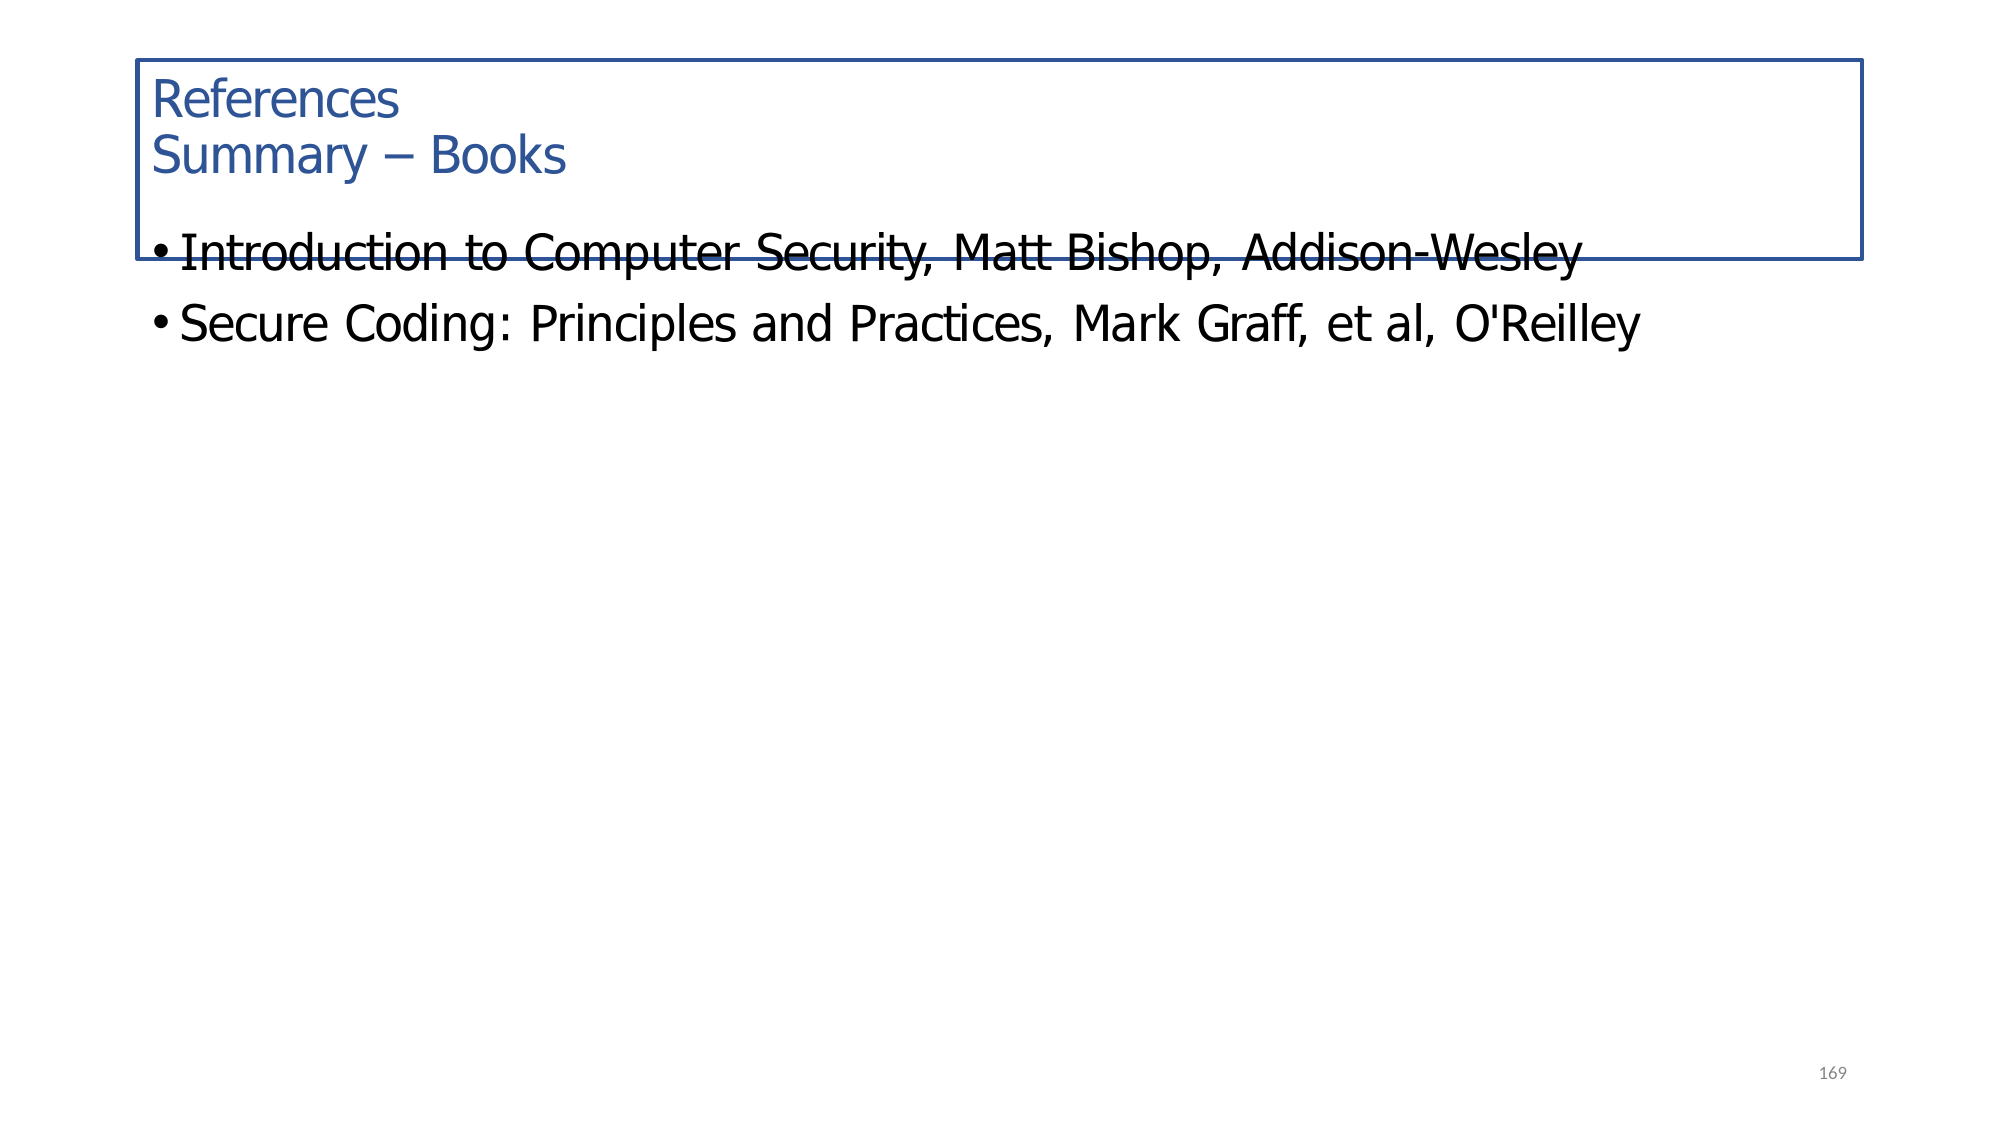

# References  Summary – Books
Introduction to Computer Security, Matt Bishop, Addison-Wesley
Secure Coding: Principles and Practices, Mark Graff, et al, O'Reilley
169